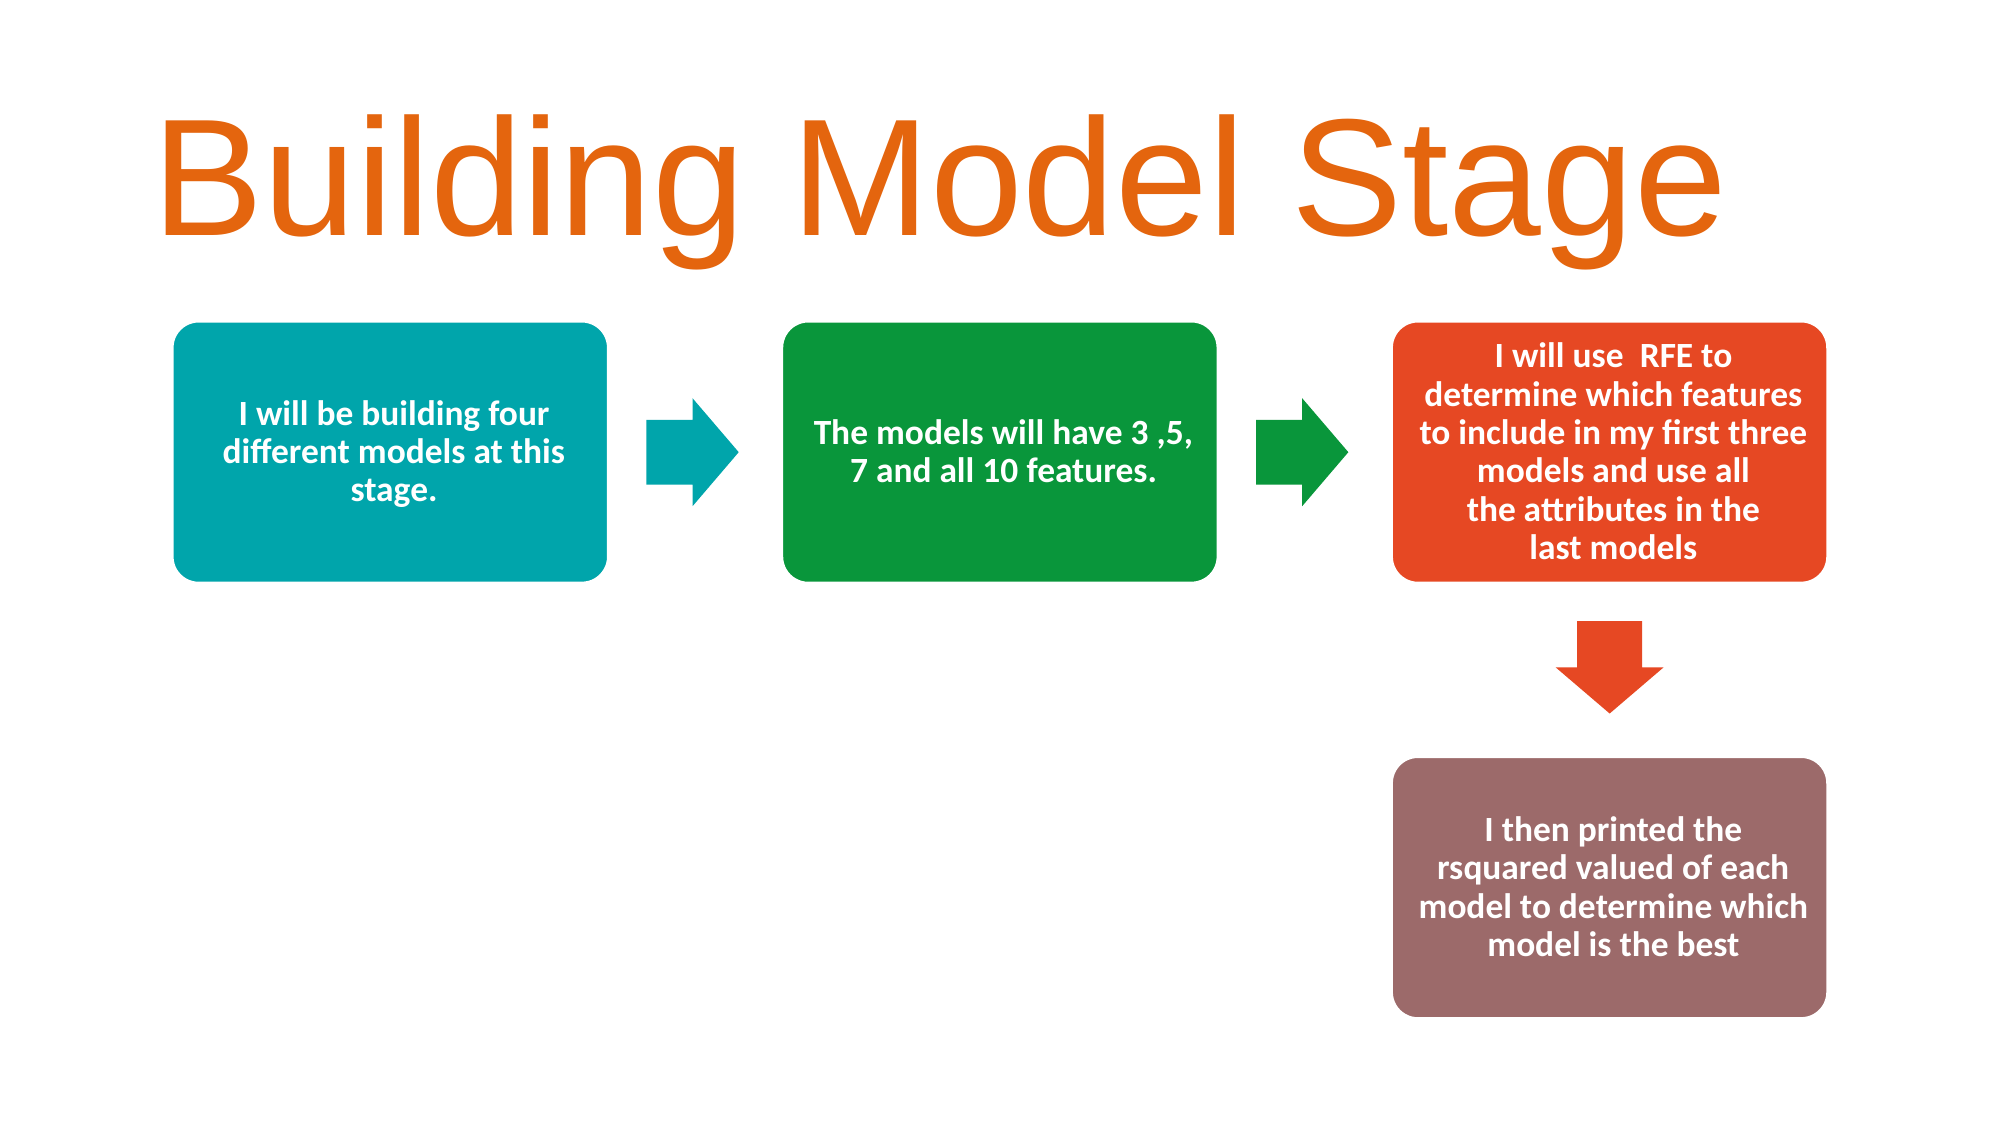

# Building Model Stage
I will be building four different models at this stage.

The models will have 3 ,5, 7 and all 10 features.

I will use  RFE to determine which features to include in my first three models and use all the attributes in the last models

I then printed the rsquared valued of each model to determine which model is the best